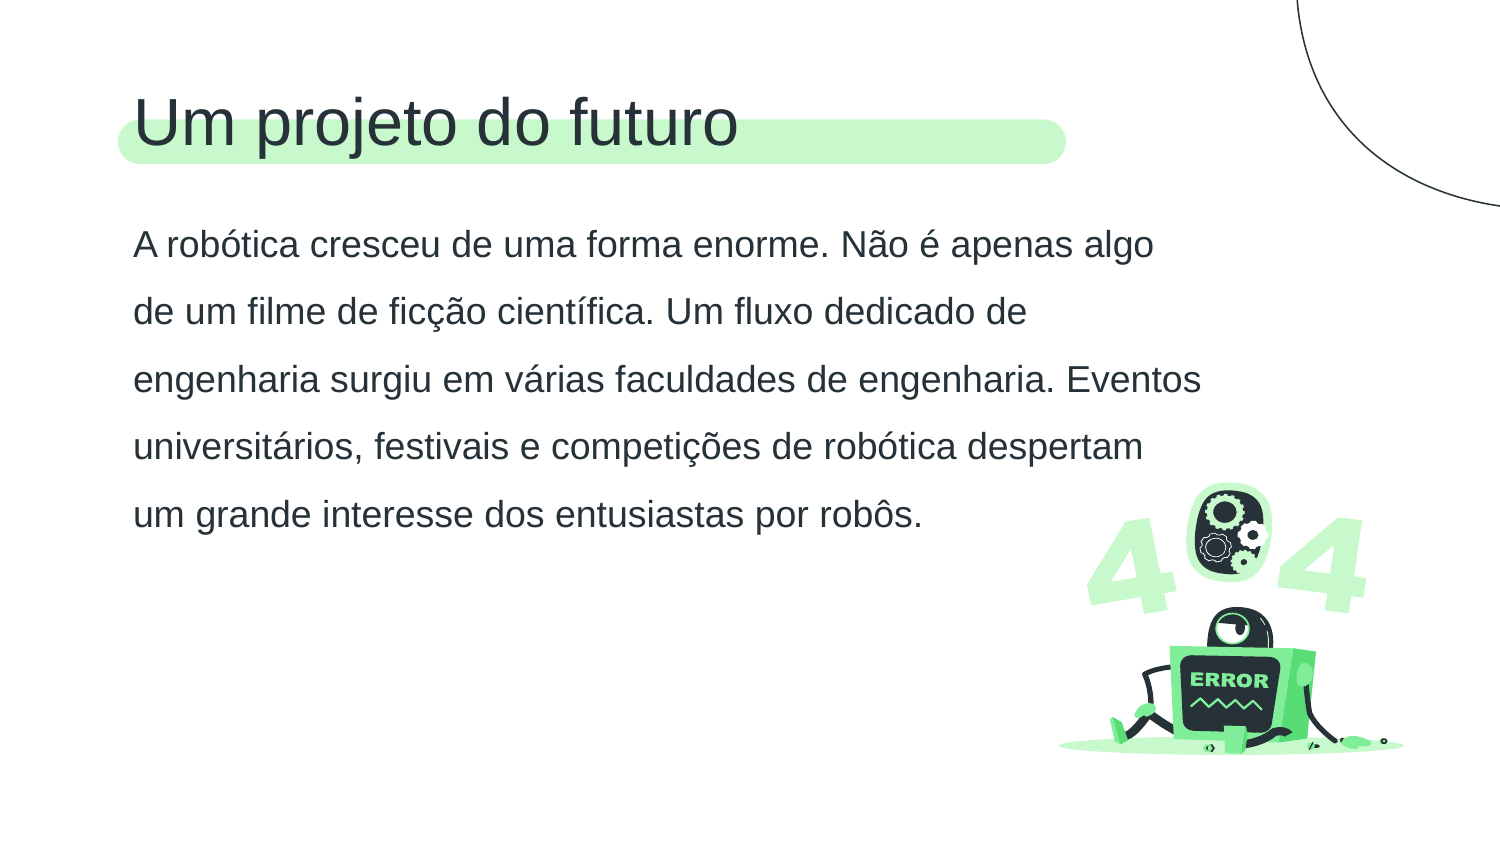

# Um projeto do futuro
A robótica cresceu de uma forma enorme. Não é apenas algo de um filme de ficção científica. Um fluxo dedicado de engenharia surgiu em várias faculdades de engenharia. Eventos universitários, festivais e competições de robótica despertam um grande interesse dos entusiastas por robôs.